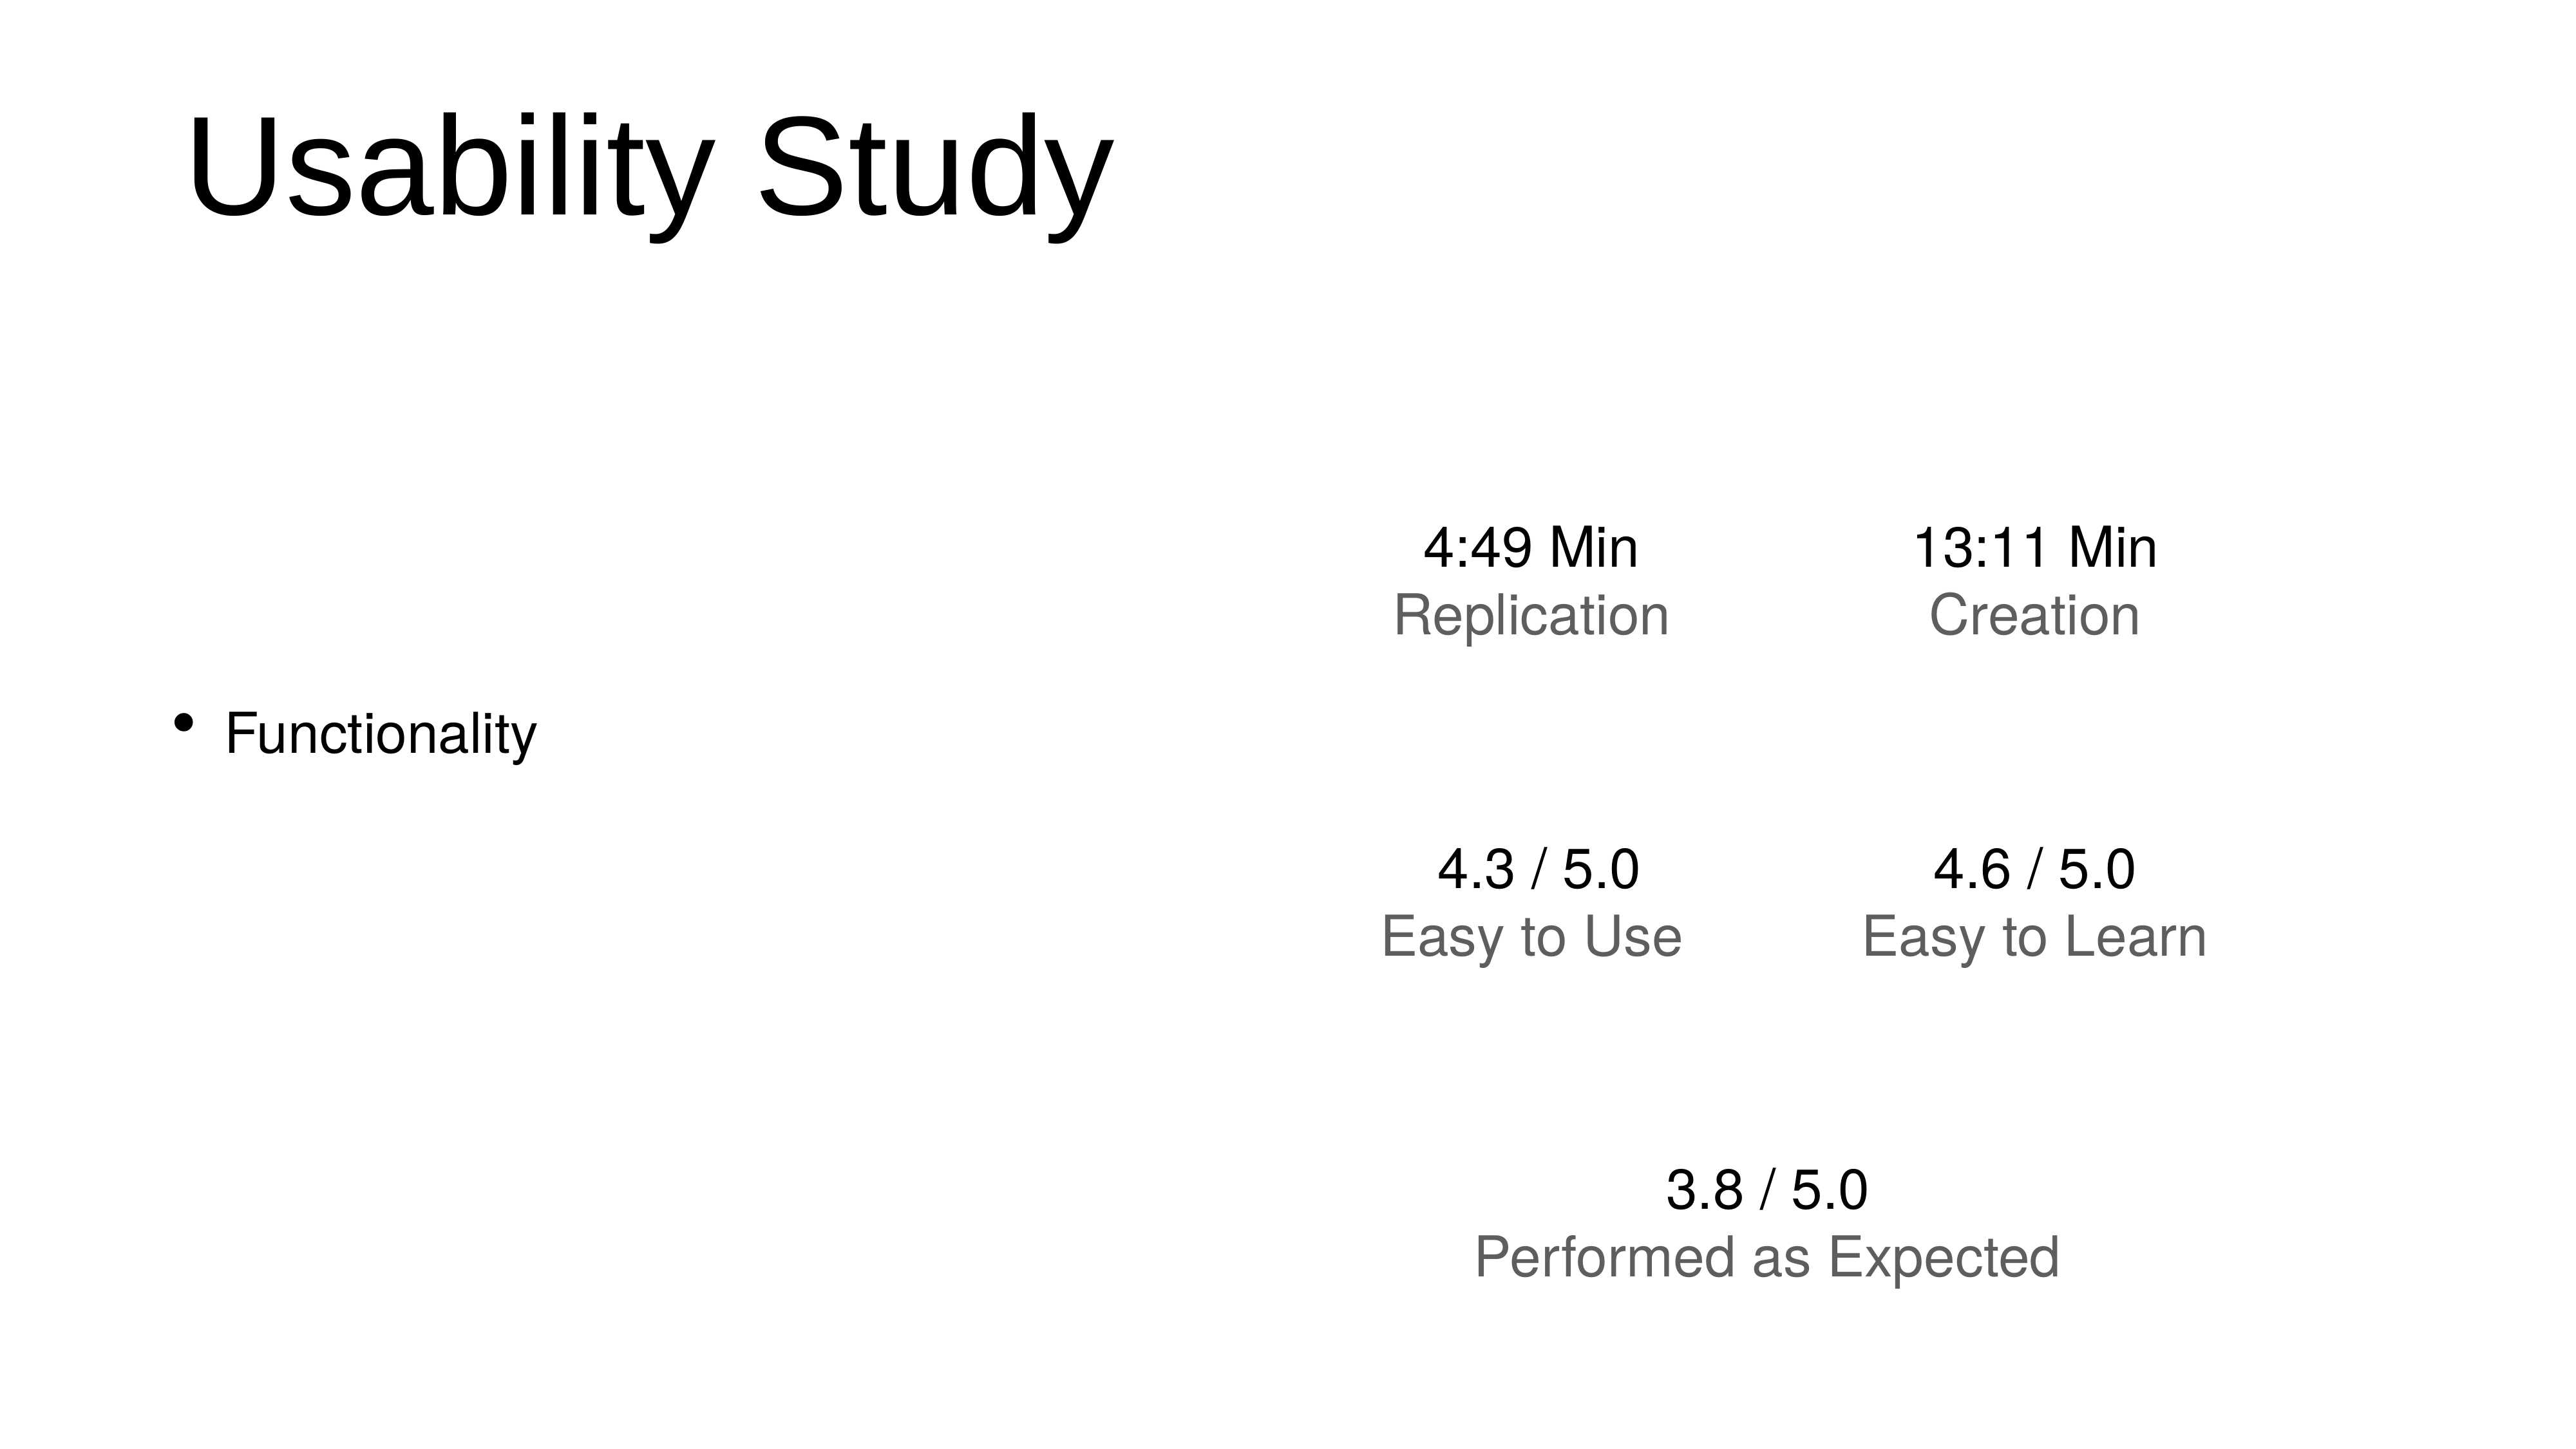

# Usability Study
4:49 Min
Replication
13:11 Min
Creation
Functionality
 4.3 / 5.0
Easy to Use
4.6 / 5.0
Easy to Learn
3.8 / 5.0
Performed as Expected